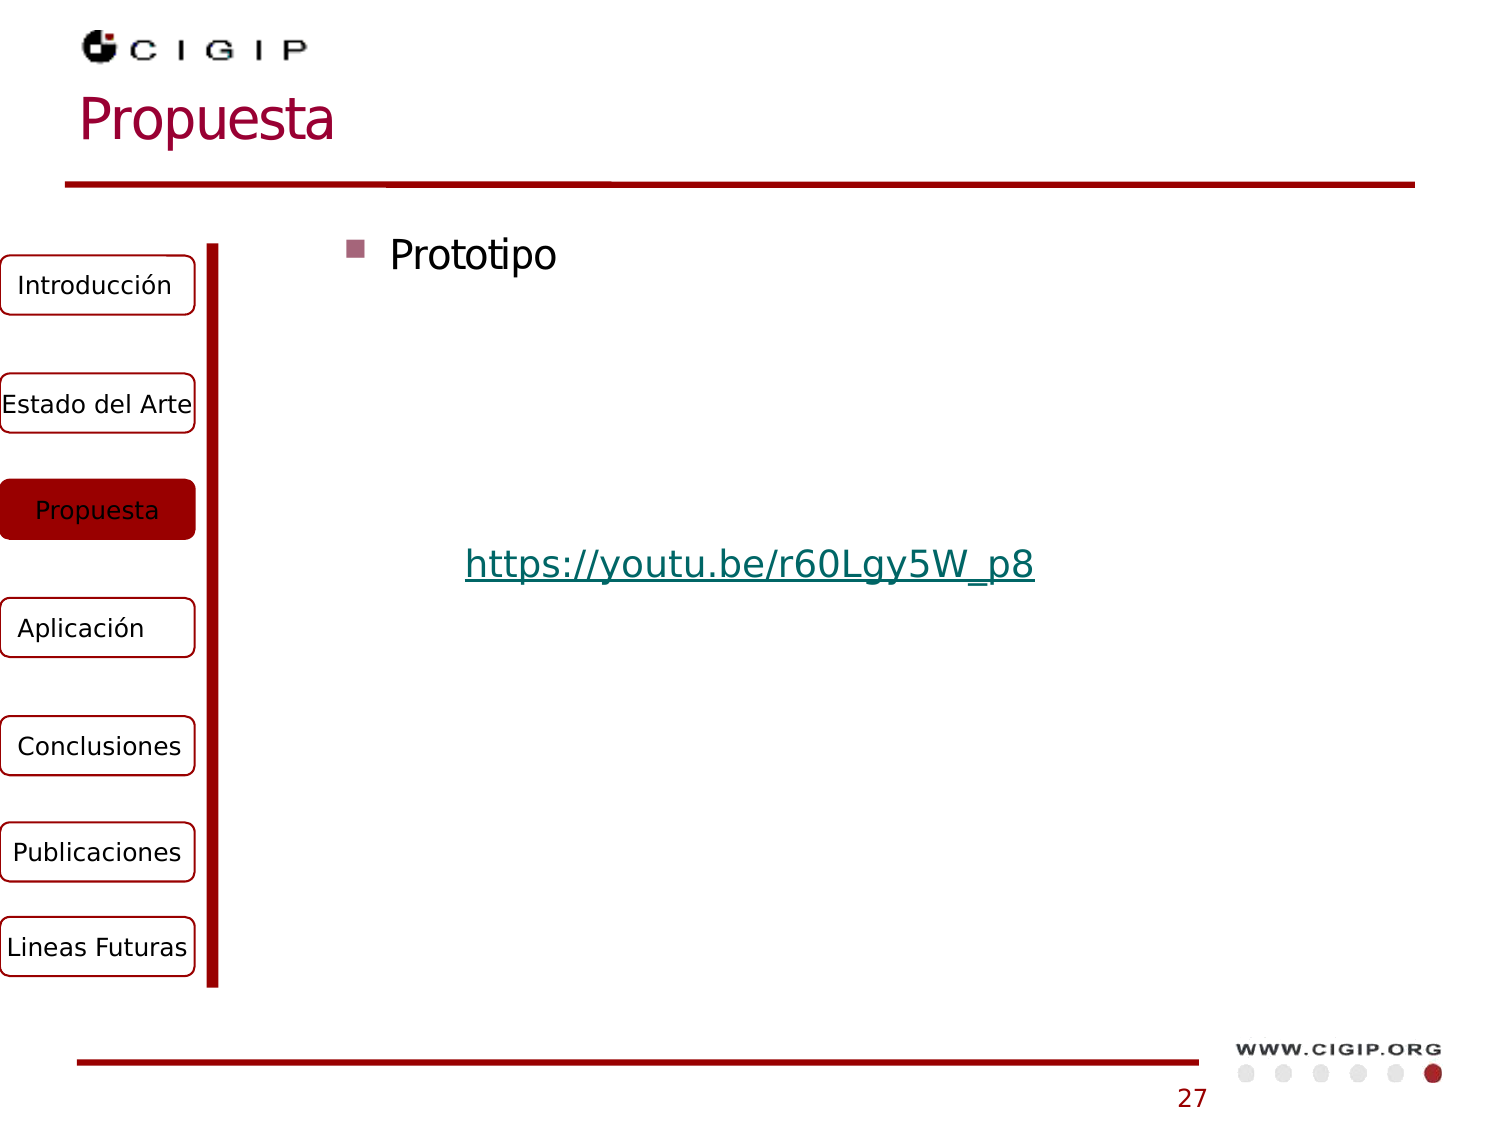

# Propuesta

Prototipo

Introducción
Estado del Arte
Propuesta
https://youtu.be/r60Lgy5W_p8

Aplicación
Conclusiones
Publicaciones
Lineas Futuras
27